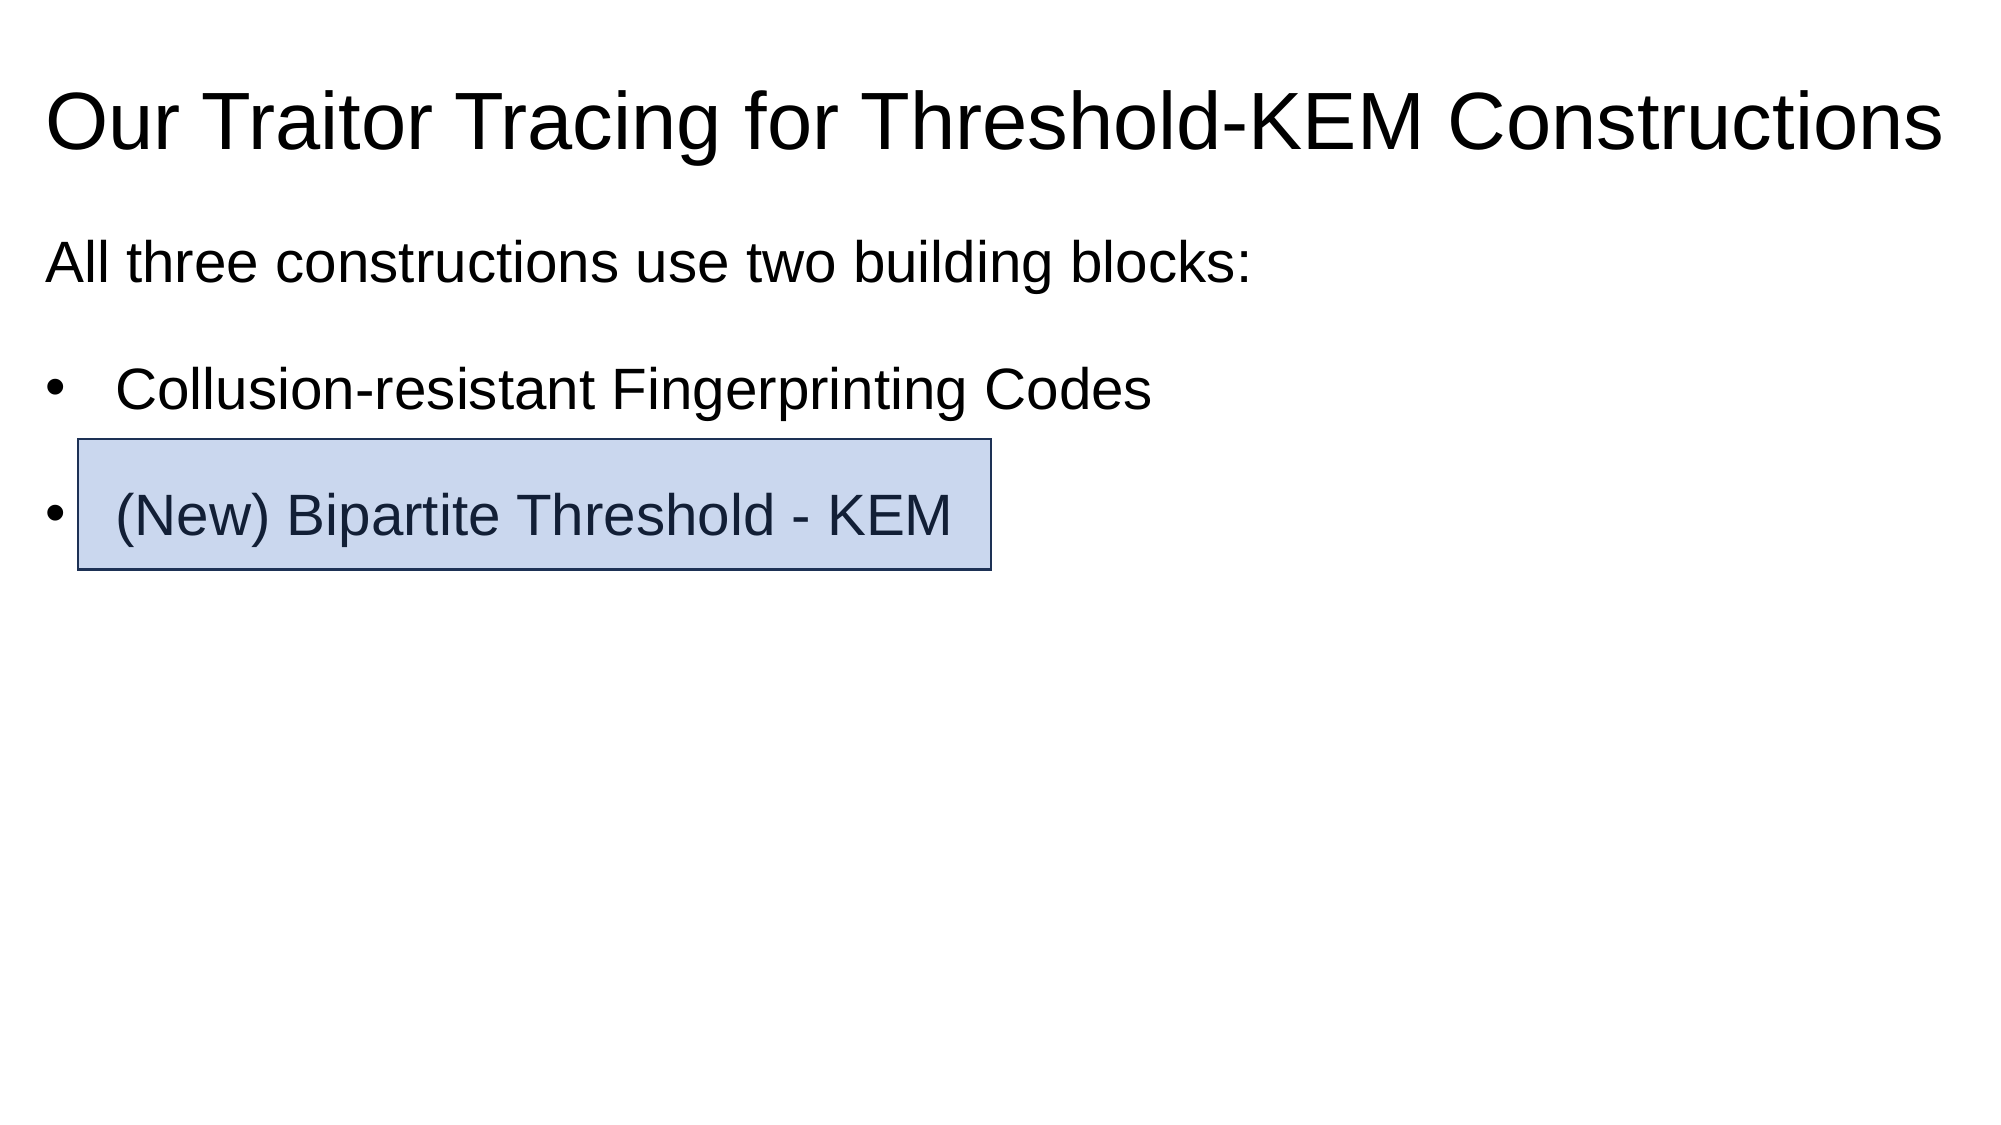

# Our Traitor Tracing for Threshold-KEM Constructions
All three constructions use two building blocks:
  Collusion-resistant Fingerprinting Codes
  (New) Bipartite Threshold - KEM